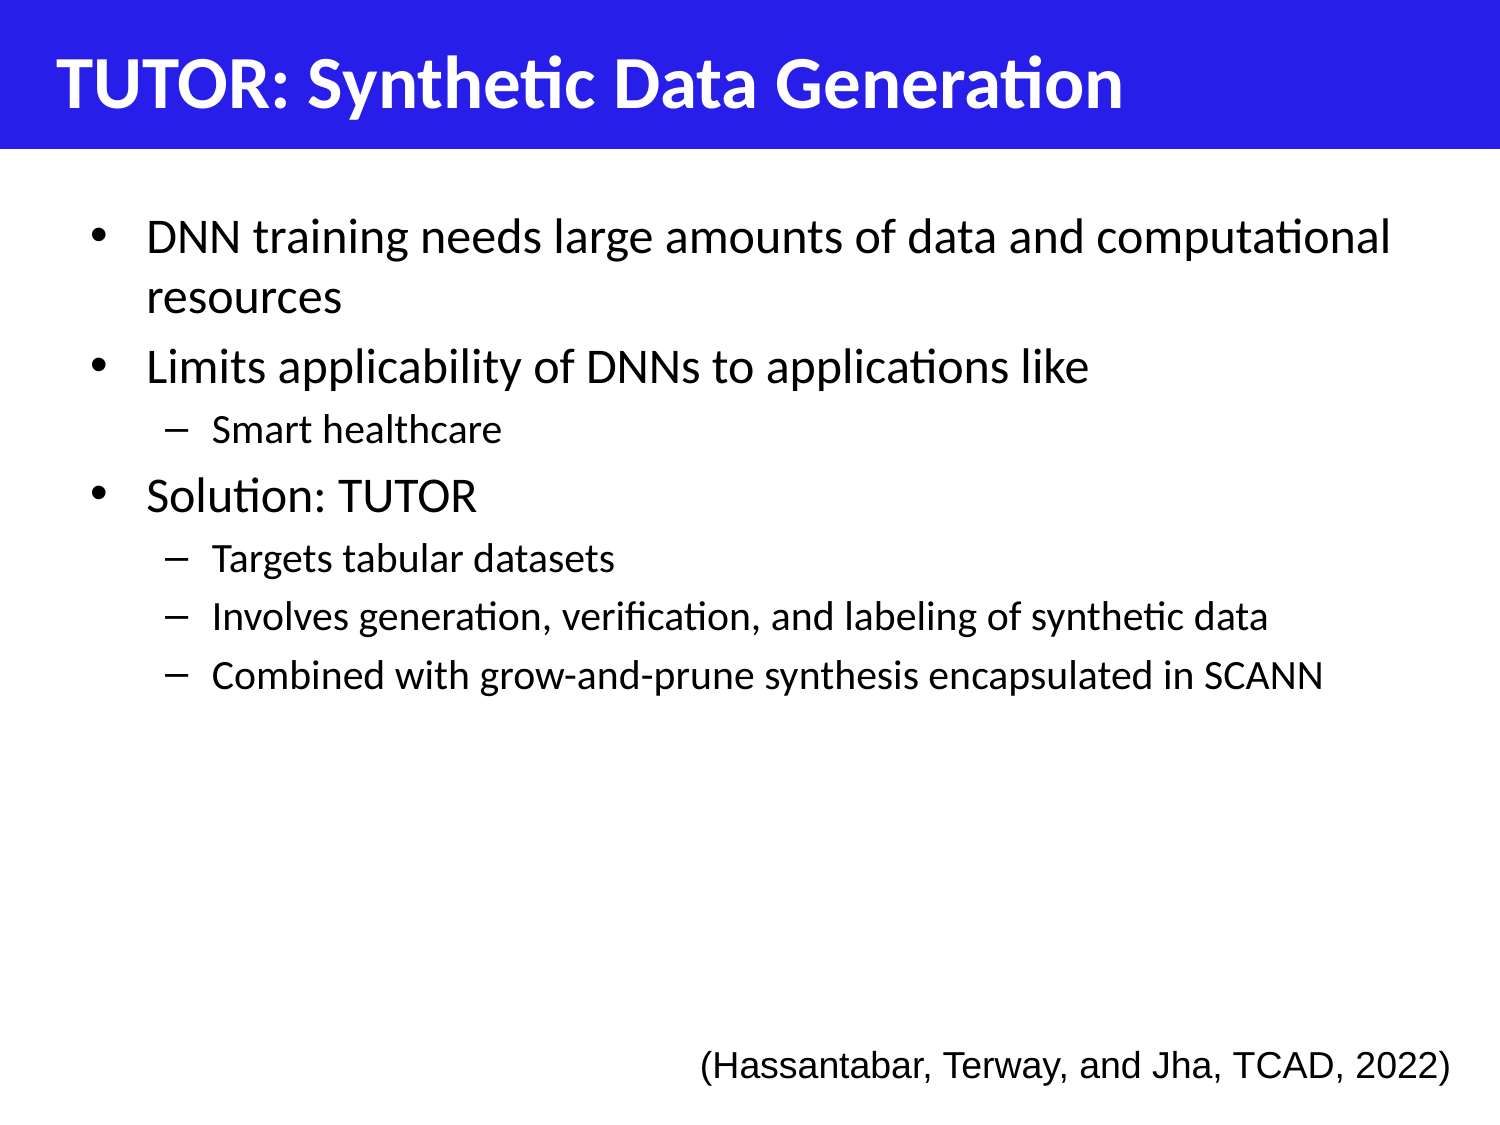

# TUTOR: Synthetic Data Generation
DNN training needs large amounts of data and computational resources
Limits applicability of DNNs to applications like
Smart healthcare
Solution: TUTOR
Targets tabular datasets
Involves generation, verification, and labeling of synthetic data
Combined with grow-and-prune synthesis encapsulated in SCANN
(Hassantabar, Terway, and Jha, TCAD, 2022)